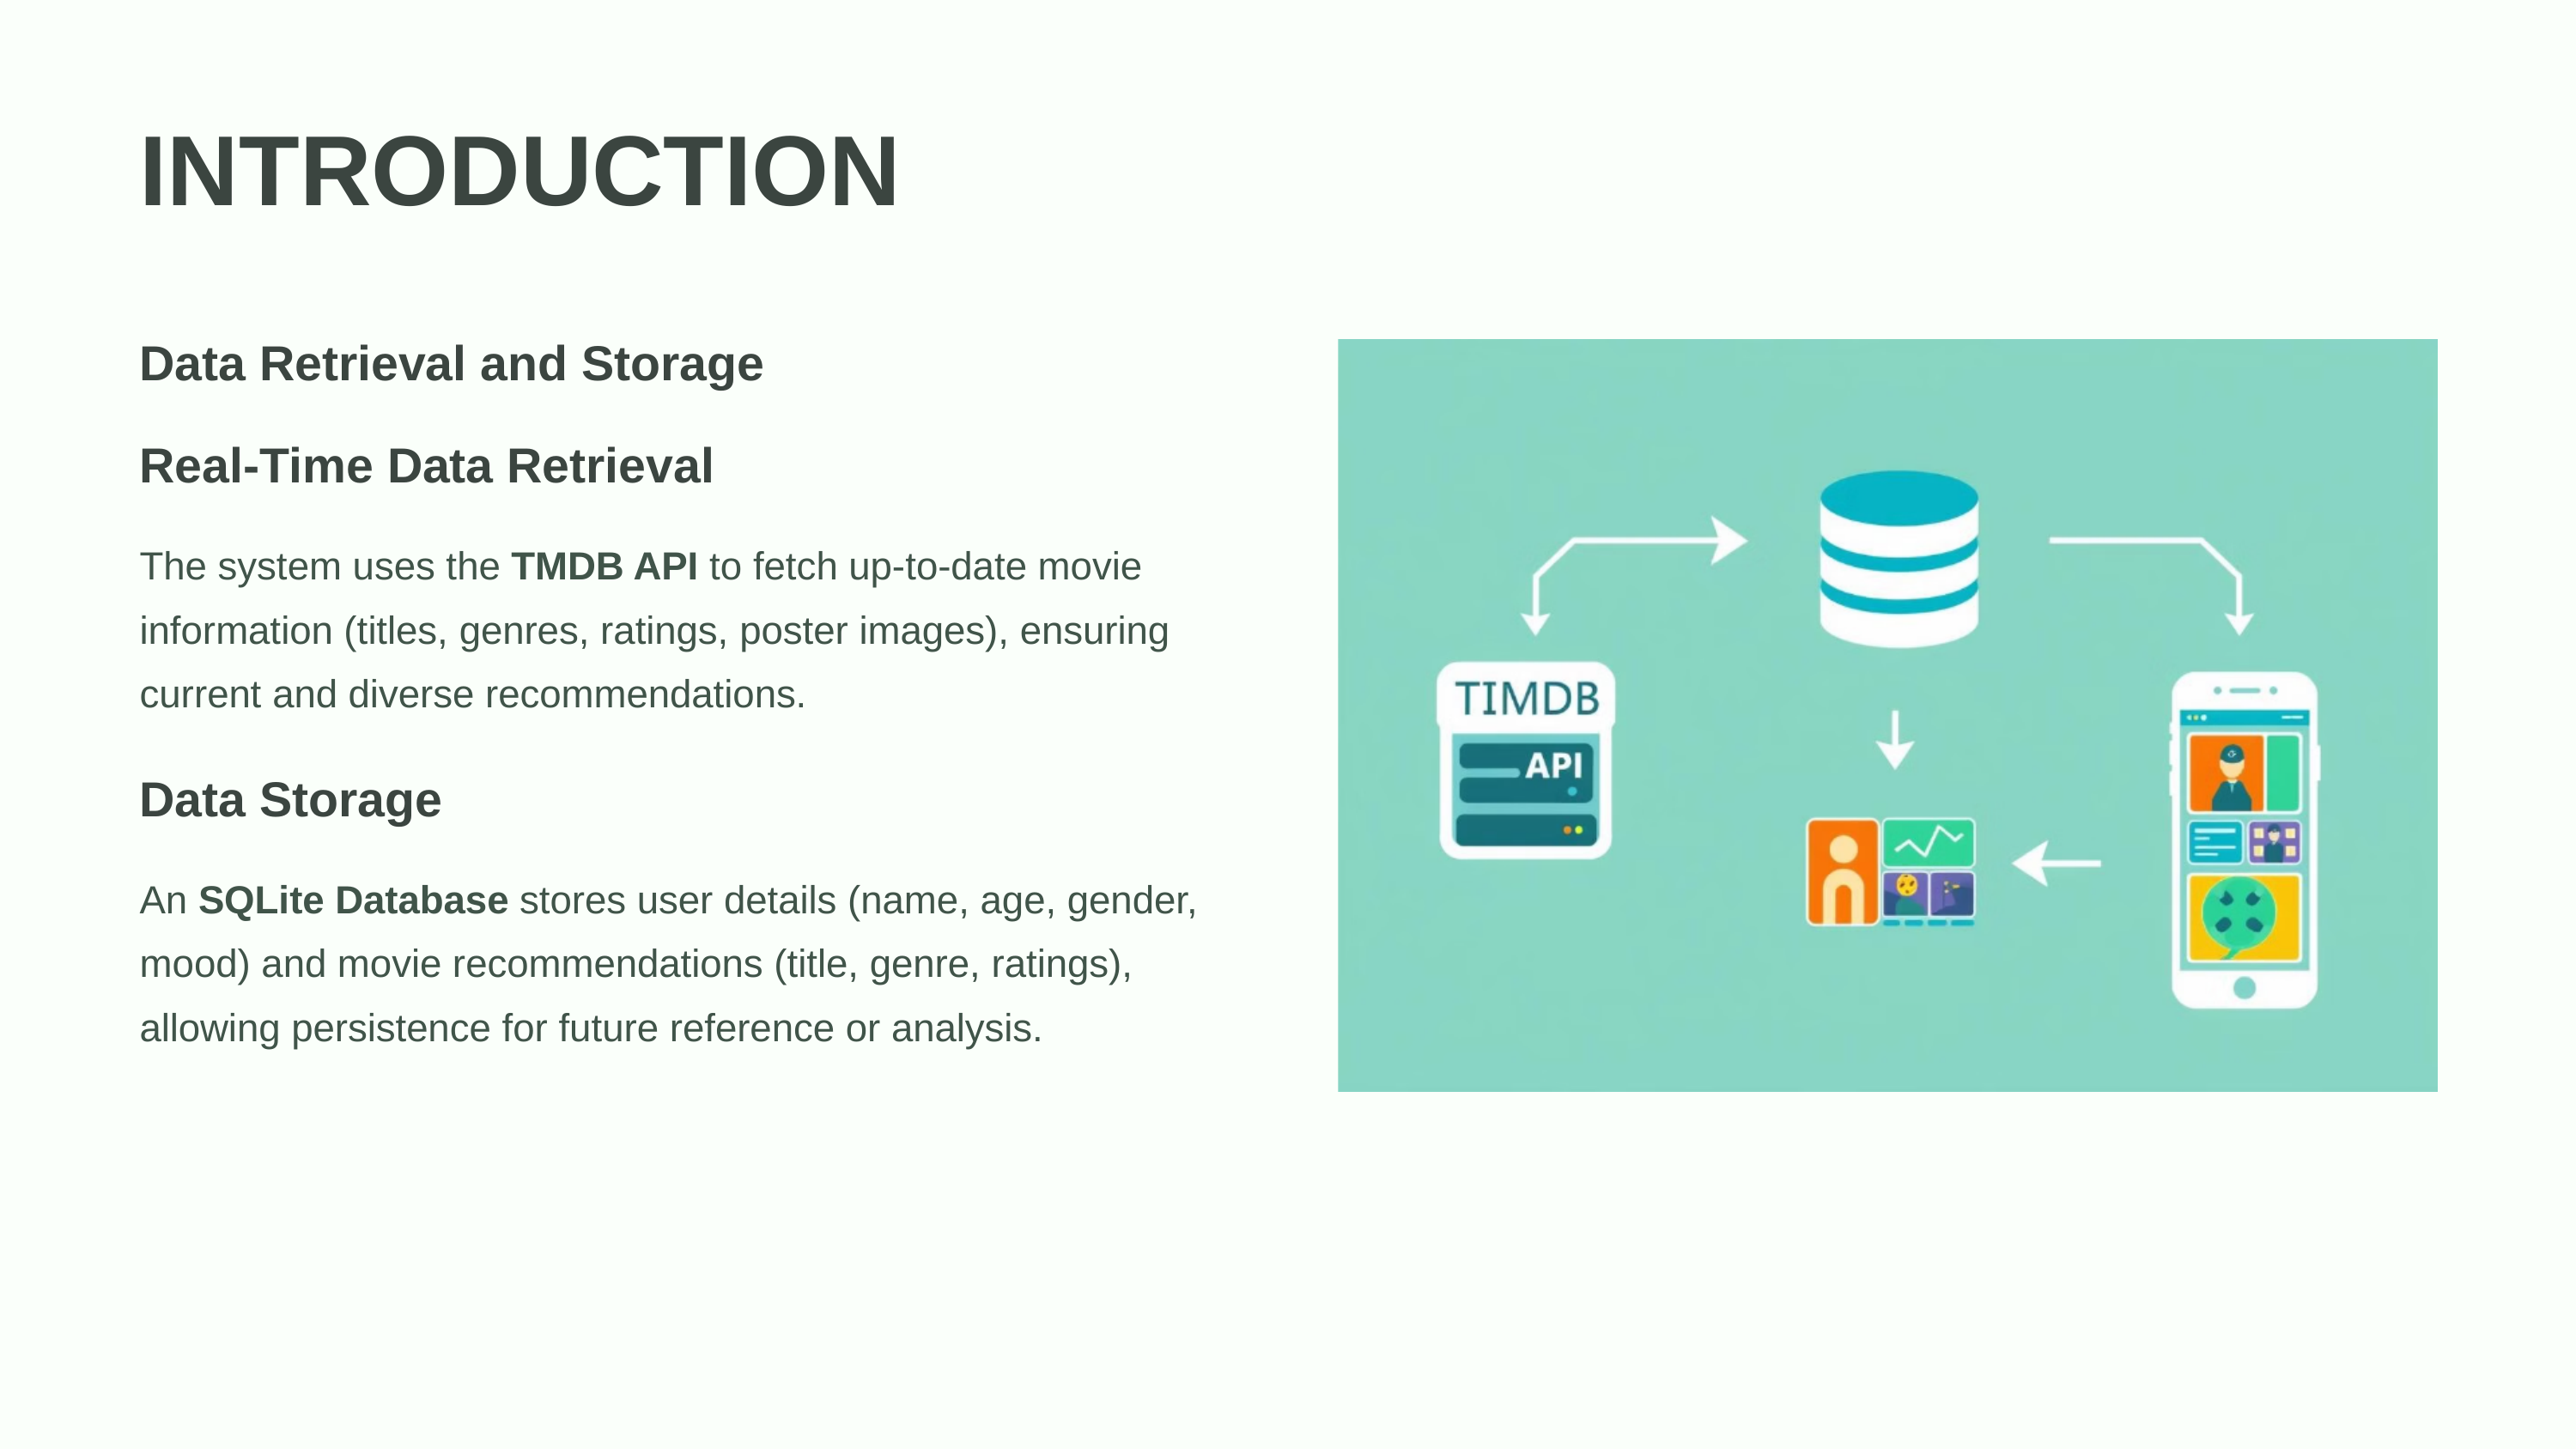

INTRODUCTION
Data Retrieval and Storage

Real-Time Data Retrieval
The system uses the TMDB API to fetch up-to-date movie information (titles, genres, ratings, poster images), ensuring current and diverse recommendations.
Data Storage
An SQLite Database stores user details (name, age, gender, mood) and movie recommendations (title, genre, ratings), allowing persistence for future reference or analysis.